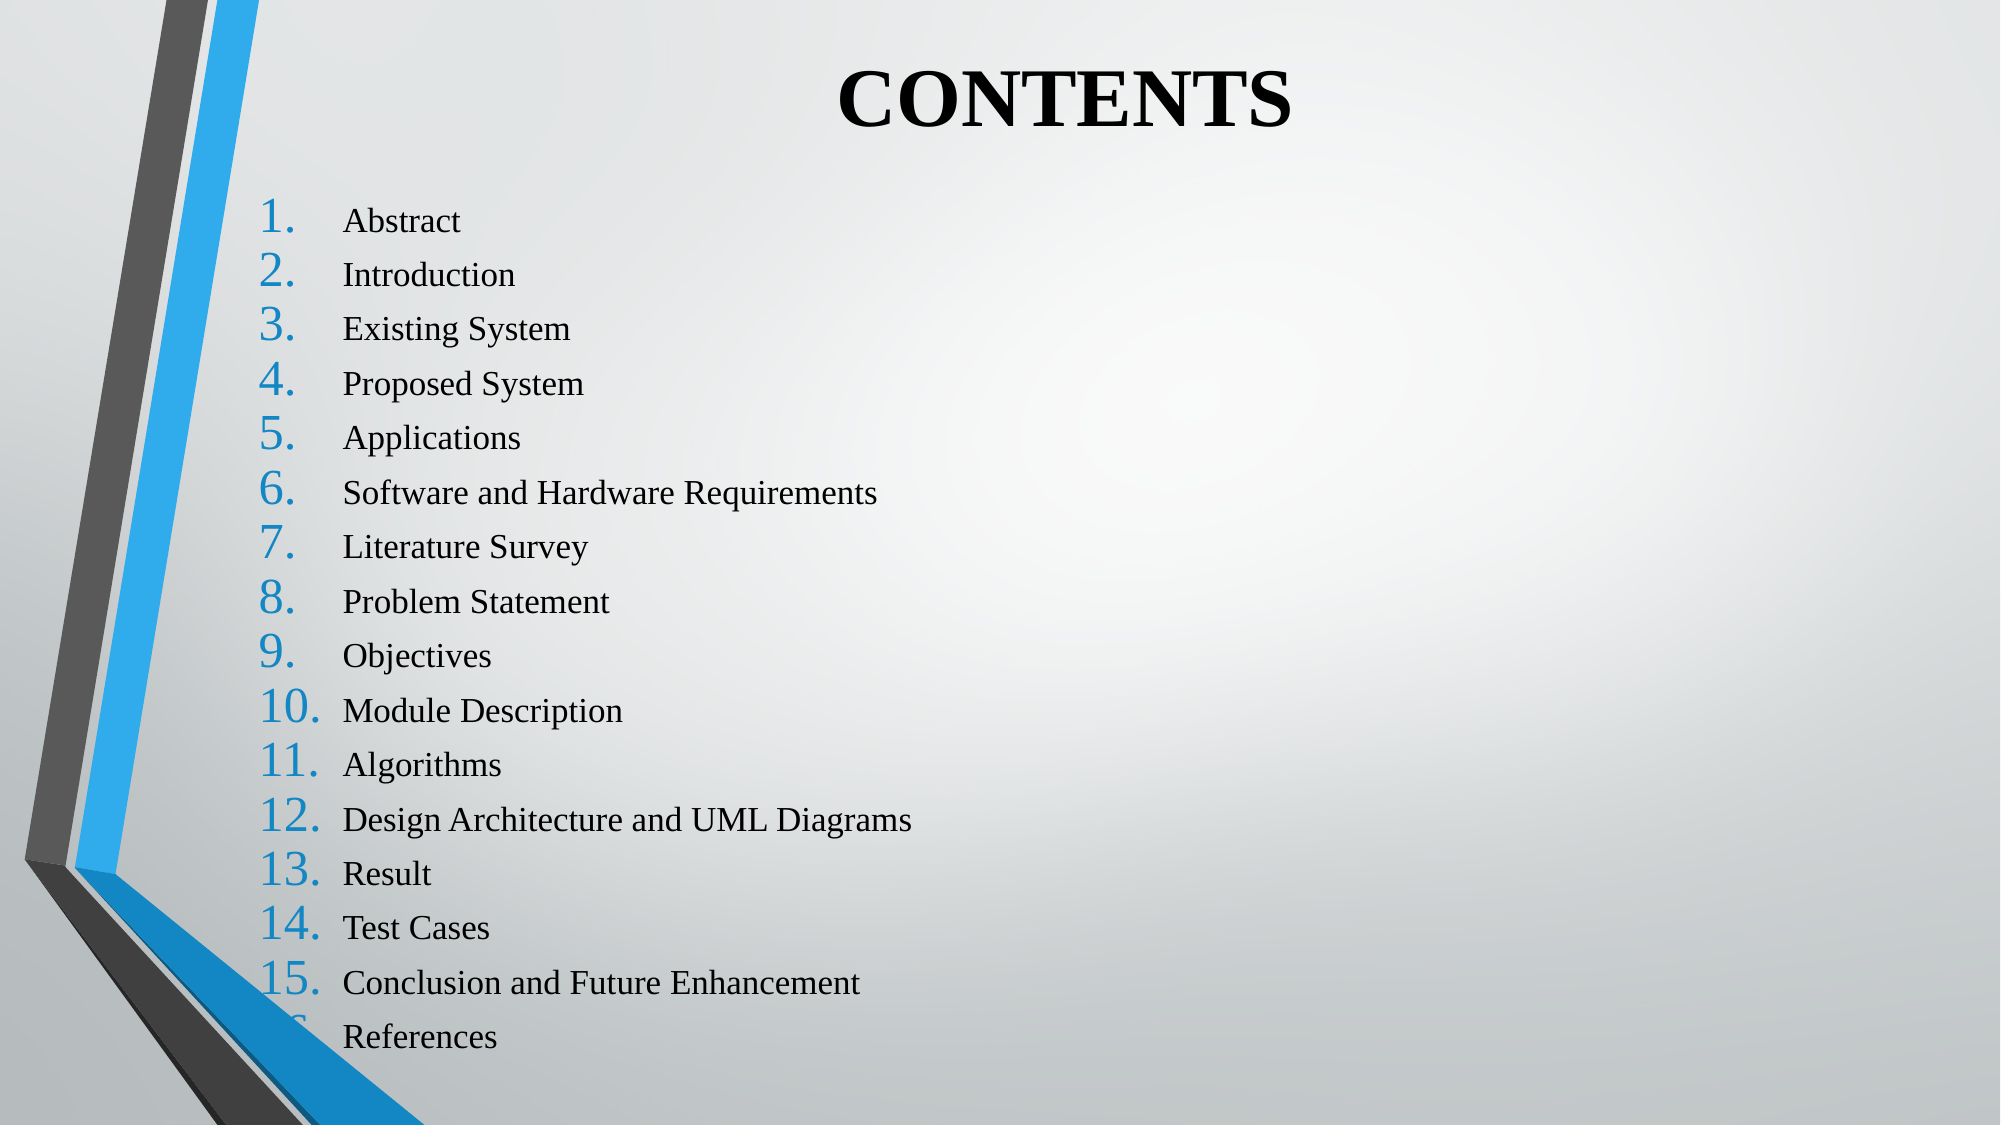

# CONTENTS
Abstract
Introduction
Existing System
Proposed System
Applications
Software and Hardware Requirements
Literature Survey
Problem Statement
Objectives
Module Description
Algorithms
Design Architecture and UML Diagrams
Result
Test Cases
Conclusion and Future Enhancement
References